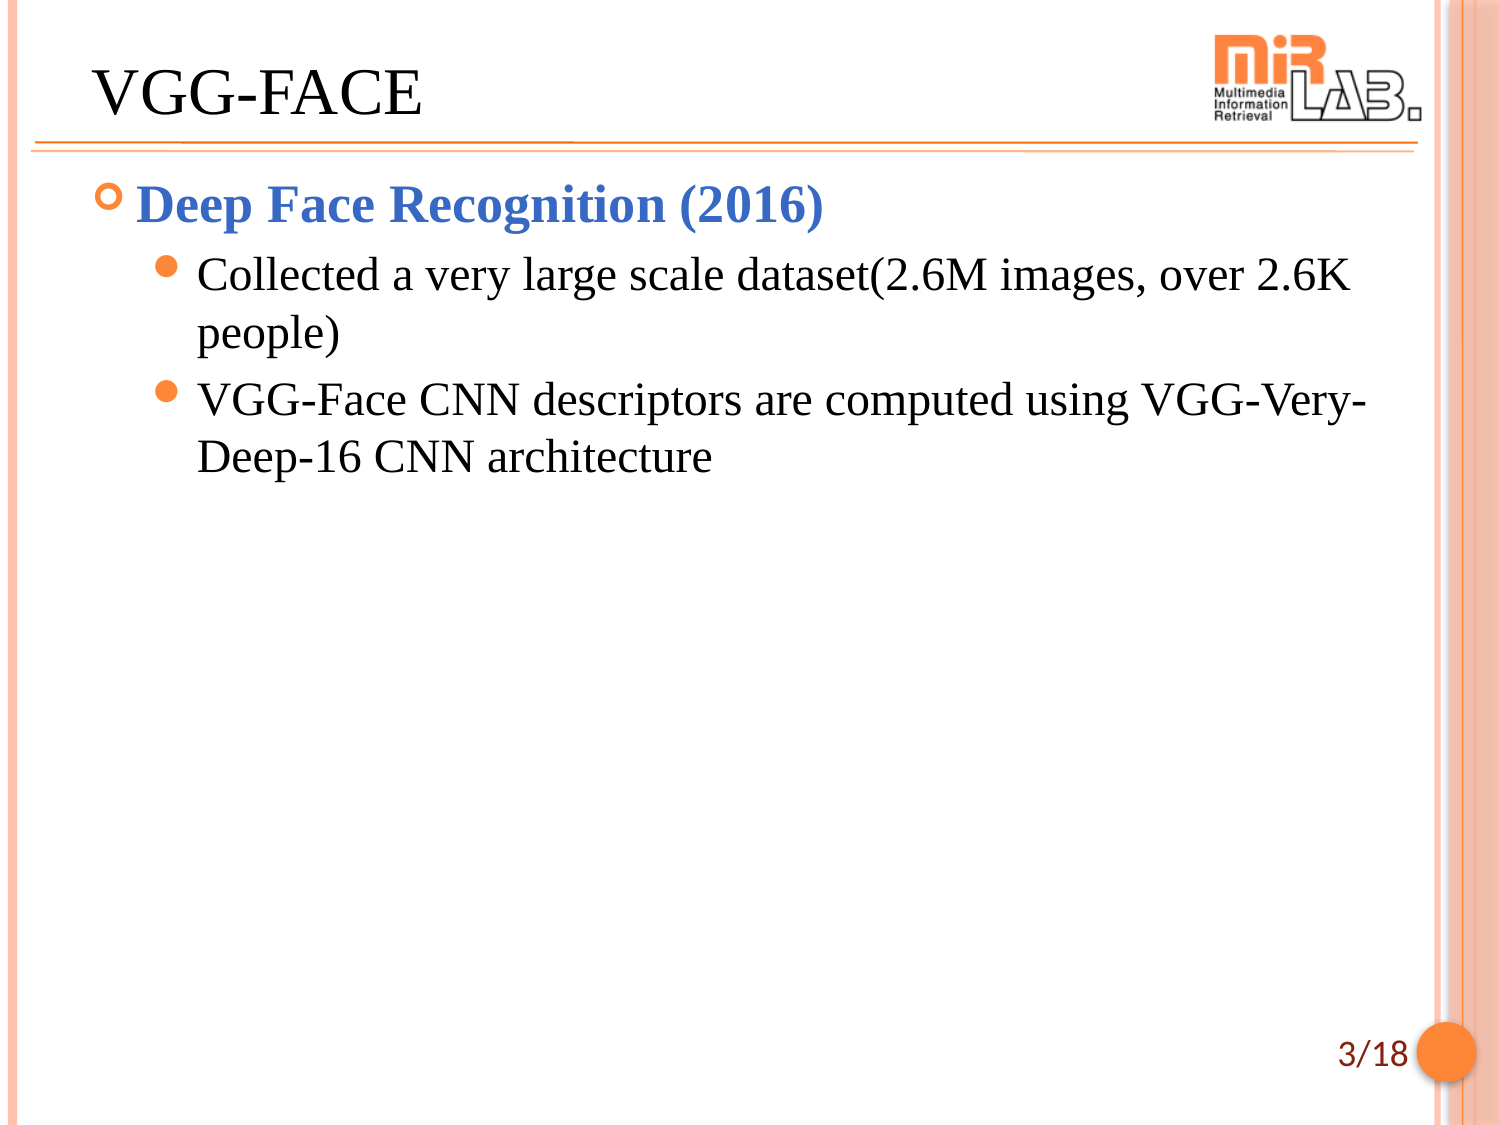

# VGG-Face
Deep Face Recognition (2016)
Collected a very large scale dataset(2.6M images, over 2.6K people)
VGG-Face CNN descriptors are computed using VGG-Very-Deep-16 CNN architecture